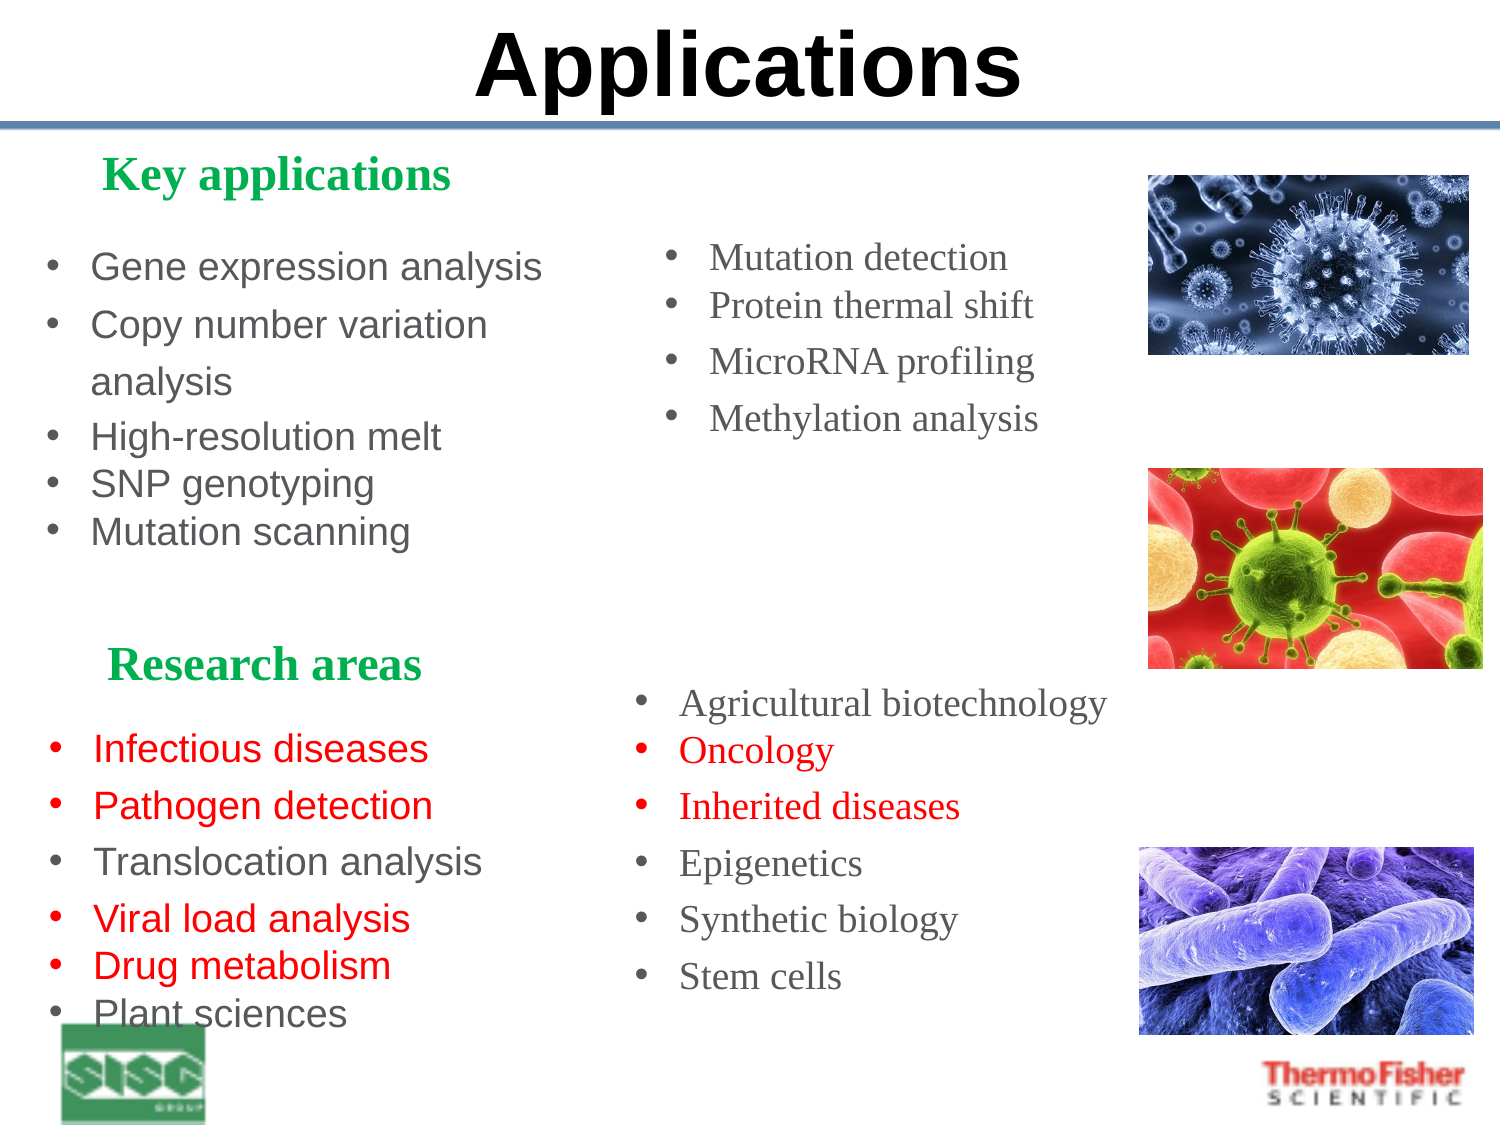

# Applications
Key applications
Gene expression analysis
Copy number variation analysis
High-resolution melt
SNP genotyping
Mutation scanning

Research areas
Infectious diseases
Pathogen detection
Translocation analysis
Viral load analysis
Drug metabolism
Plant sciences
Mutation detection
Protein thermal shift
MicroRNA profiling
Methylation analysis
Agricultural biotechnology
Oncology
Inherited diseases
Epigenetics
Synthetic biology
Stem cells